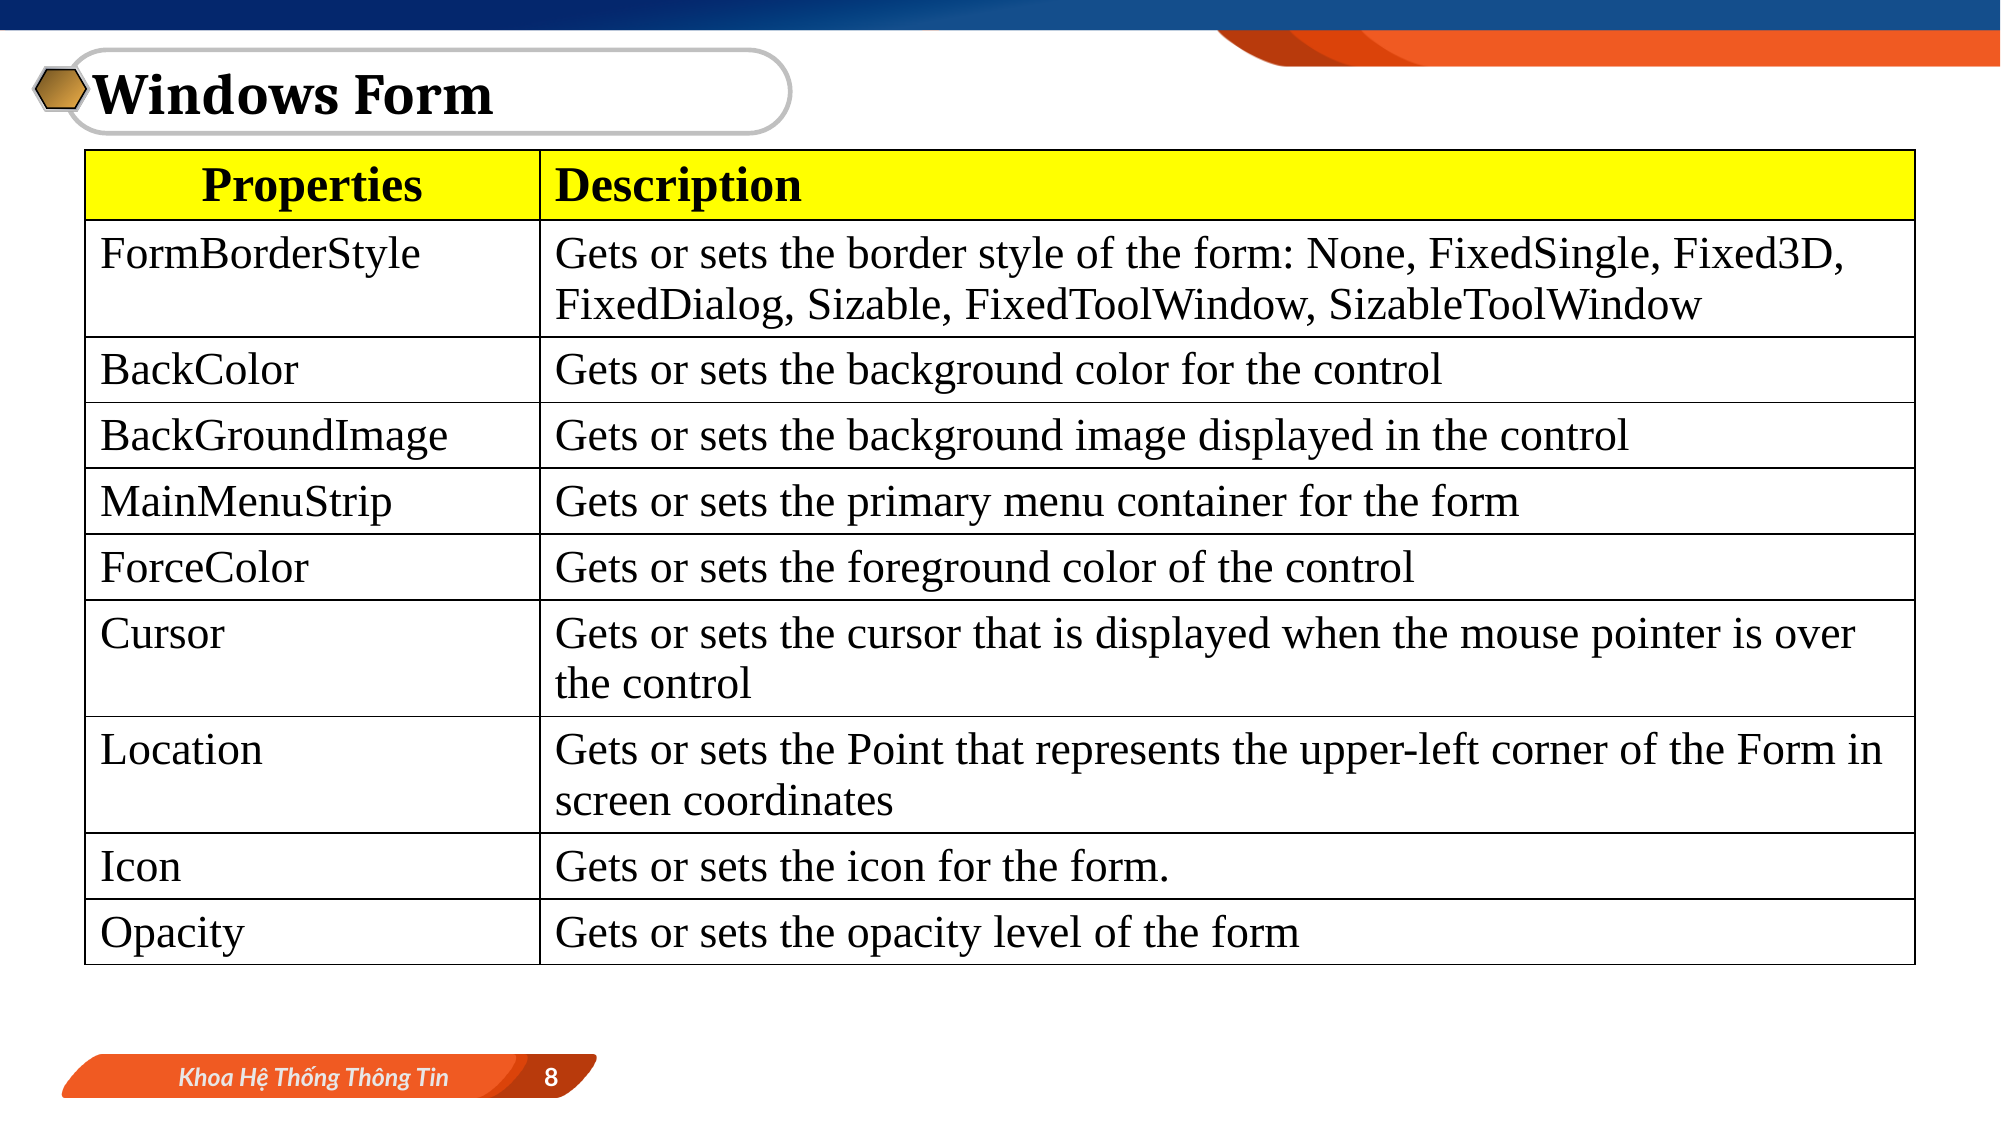

Windows Form

| Properties | Description |
| --- | --- |
| FormBorderStyle | Gets or sets the border style of the form: None, FixedSingle, Fixed3D, FixedDialog, Sizable, FixedToolWindow, SizableToolWindow |
| BackColor | Gets or sets the background color for the control |
| BackGroundImage | Gets or sets the background image displayed in the control |
| MainMenuStrip | Gets or sets the primary menu container for the form |
| ForceColor | Gets or sets the foreground color of the control |
| Cursor | Gets or sets the cursor that is displayed when the mouse pointer is over the control |
| Location | Gets or sets the Point that represents the upper-left corner of the Form in screen coordinates |
| Icon | Gets or sets the icon for the form. |
| Opacity | Gets or sets the opacity level of the form |
8
Khoa Hệ Thống Thông Tin